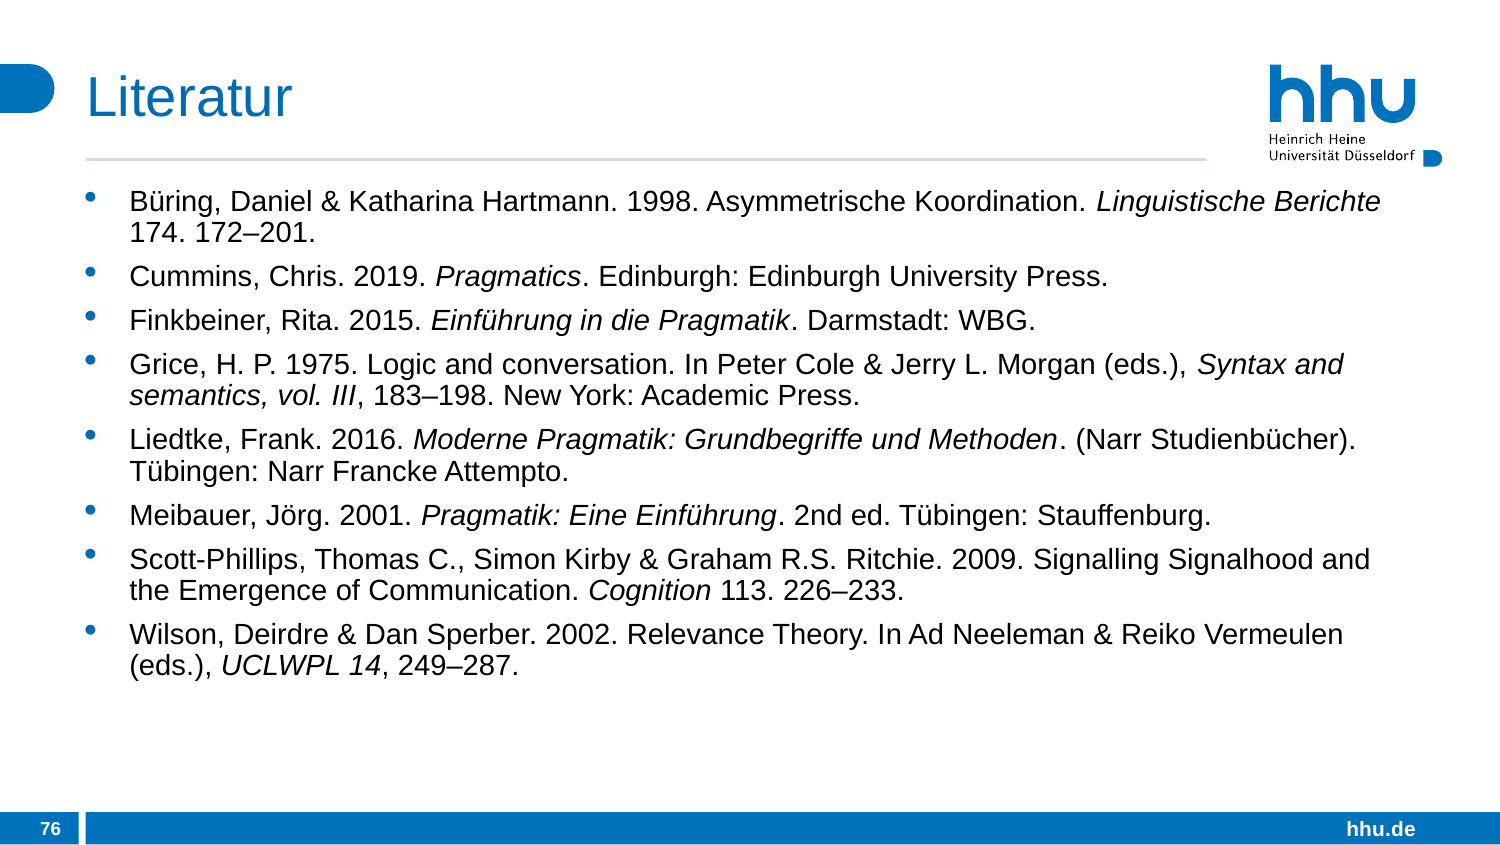

# Literatur
Büring, Daniel & Katharina Hartmann. 1998. Asymmetrische Koordination. Linguistische Berichte 174. 172–201.
Cummins, Chris. 2019. Pragmatics. Edinburgh: Edinburgh University Press.
Finkbeiner, Rita. 2015. Einführung in die Pragmatik. Darmstadt: WBG.
Grice, H. P. 1975. Logic and conversation. In Peter Cole & Jerry L. Morgan (eds.), Syntax and semantics, vol. III, 183–198. New York: Academic Press.
Liedtke, Frank. 2016. Moderne Pragmatik: Grundbegriffe und Methoden. (Narr Studienbücher). Tübingen: Narr Francke Attempto.
Meibauer, Jörg. 2001. Pragmatik: Eine Einführung. 2nd ed. Tübingen: Stauffenburg.
Scott-Phillips, Thomas C., Simon Kirby & Graham R.S. Ritchie. 2009. Signalling Signalhood and the Emergence of Communication. Cognition 113. 226–233.
Wilson, Deirdre & Dan Sperber. 2002. Relevance Theory. In Ad Neeleman & Reiko Vermeulen (eds.), UCLWPL 14, 249–287.

76